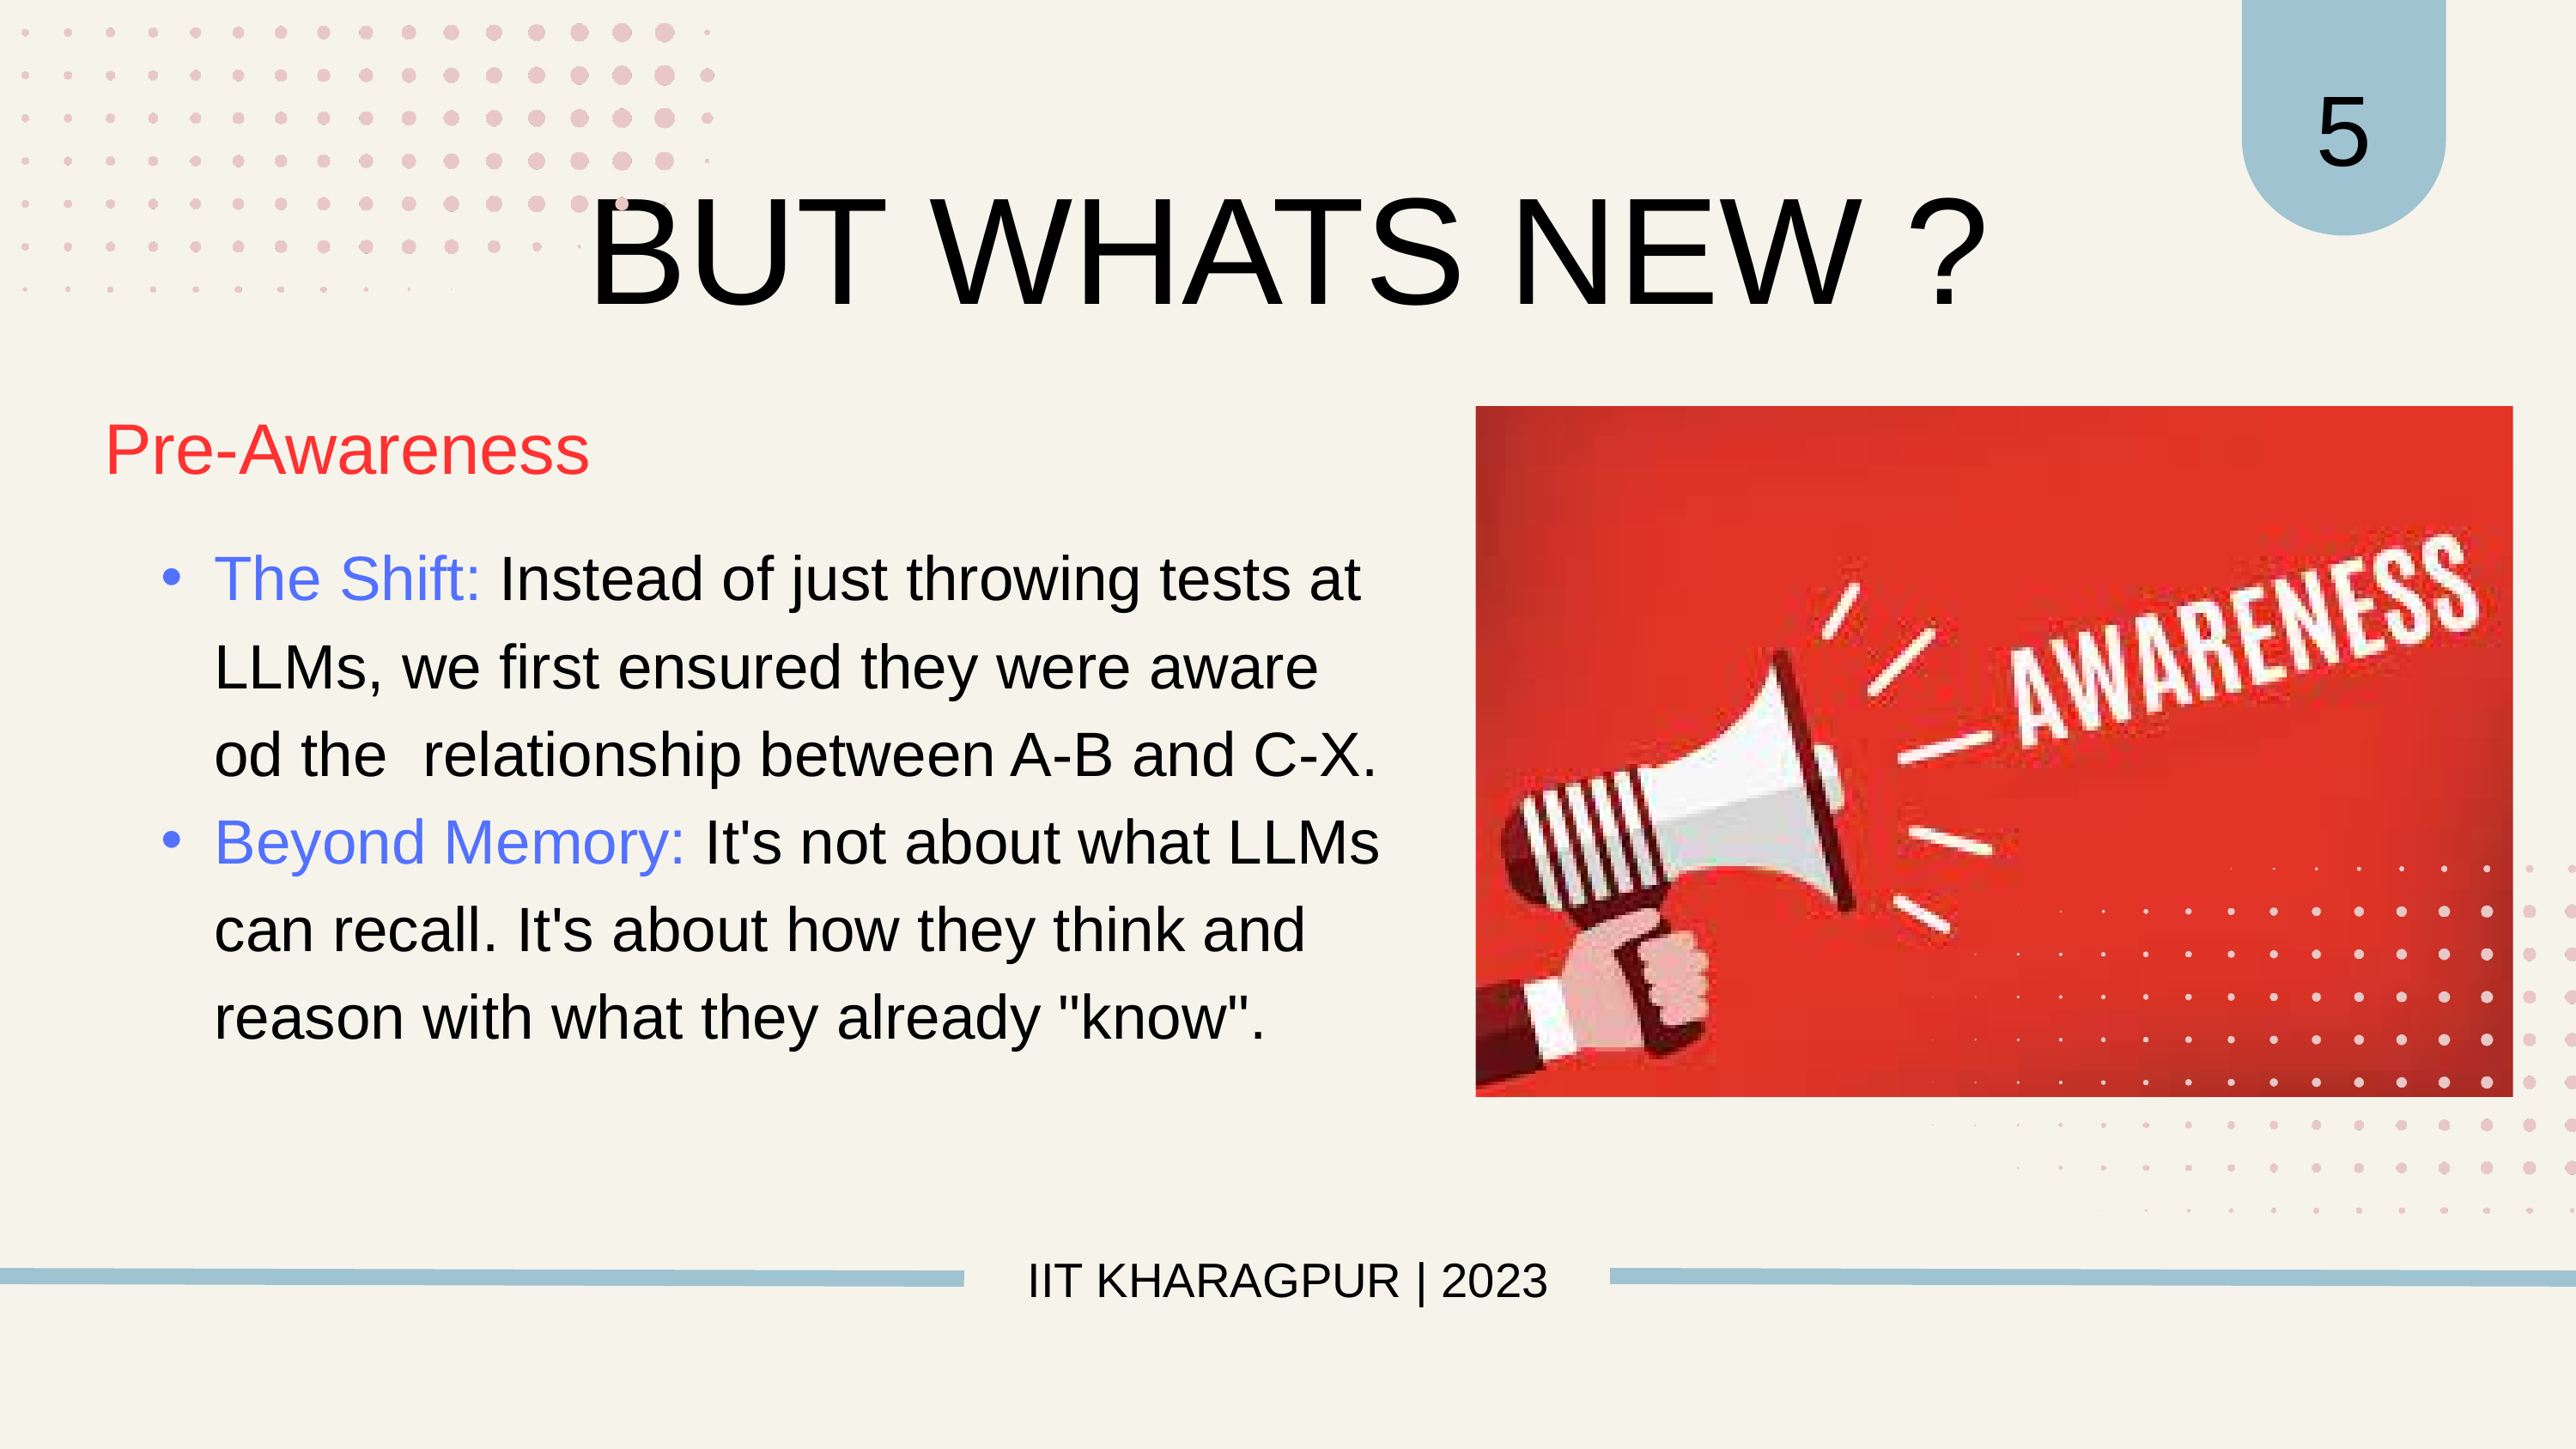

5

BUT WHATS NEW ?
Pre-Awareness

The Shift: Instead of just throwing tests at LLMs, we first ensured they were aware od the  relationship between A-B and C-X.
Beyond Memory: It's not about what LLMs can recall. It's about how they think and reason with what they already "know".

IIT KHARAGPUR | 2023